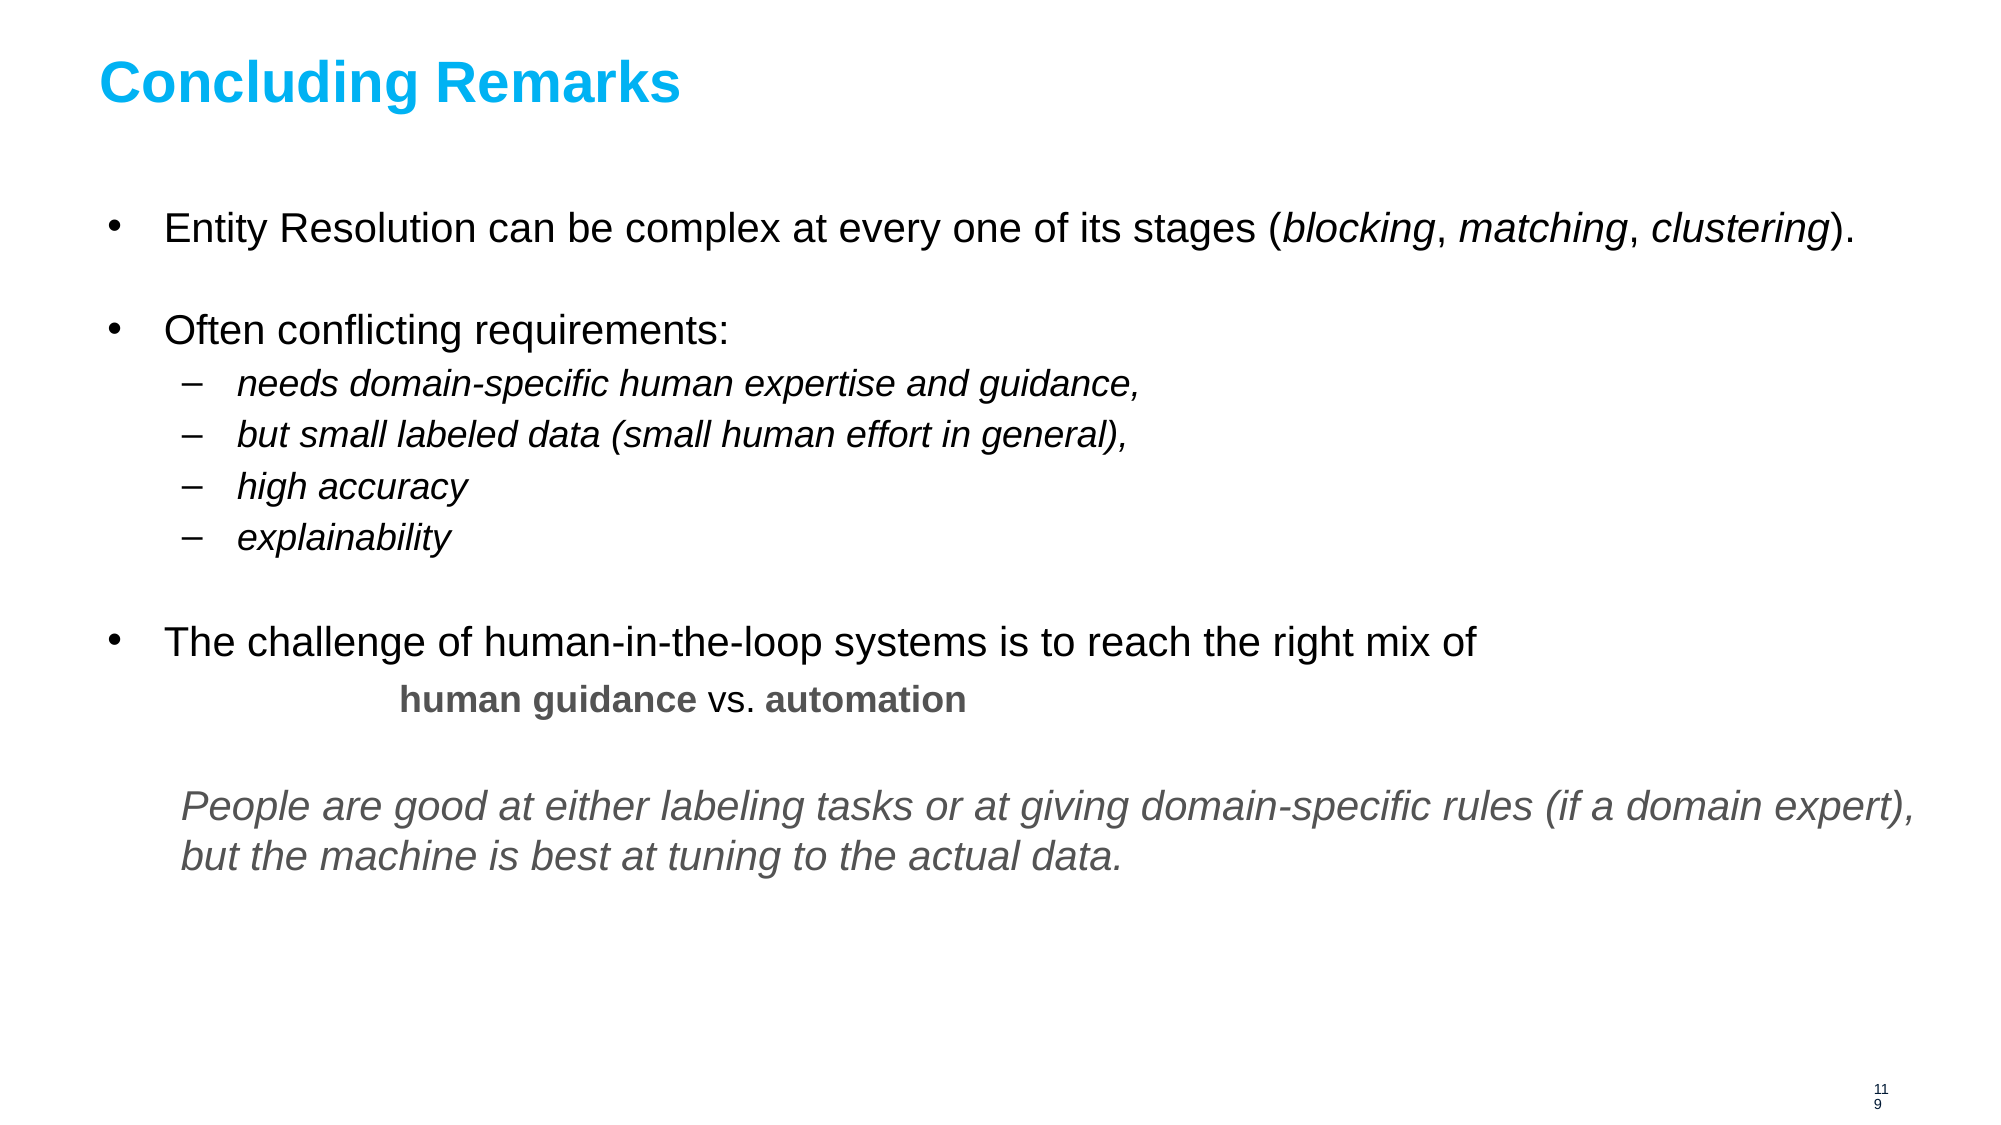

# Concluding Remarks
Entity Resolution can be complex at every one of its stages (blocking, matching, clustering).

Often conflicting requirements:
needs domain-specific human expertise and guidance,
but small labeled data (small human effort in general),
high accuracy
explainability

The challenge of human-in-the-loop systems is to reach the right mix of
	human guidance vs. automation

People are good at either labeling tasks or at giving domain-specific rules (if a domain expert), but the machine is best at tuning to the actual data.
119